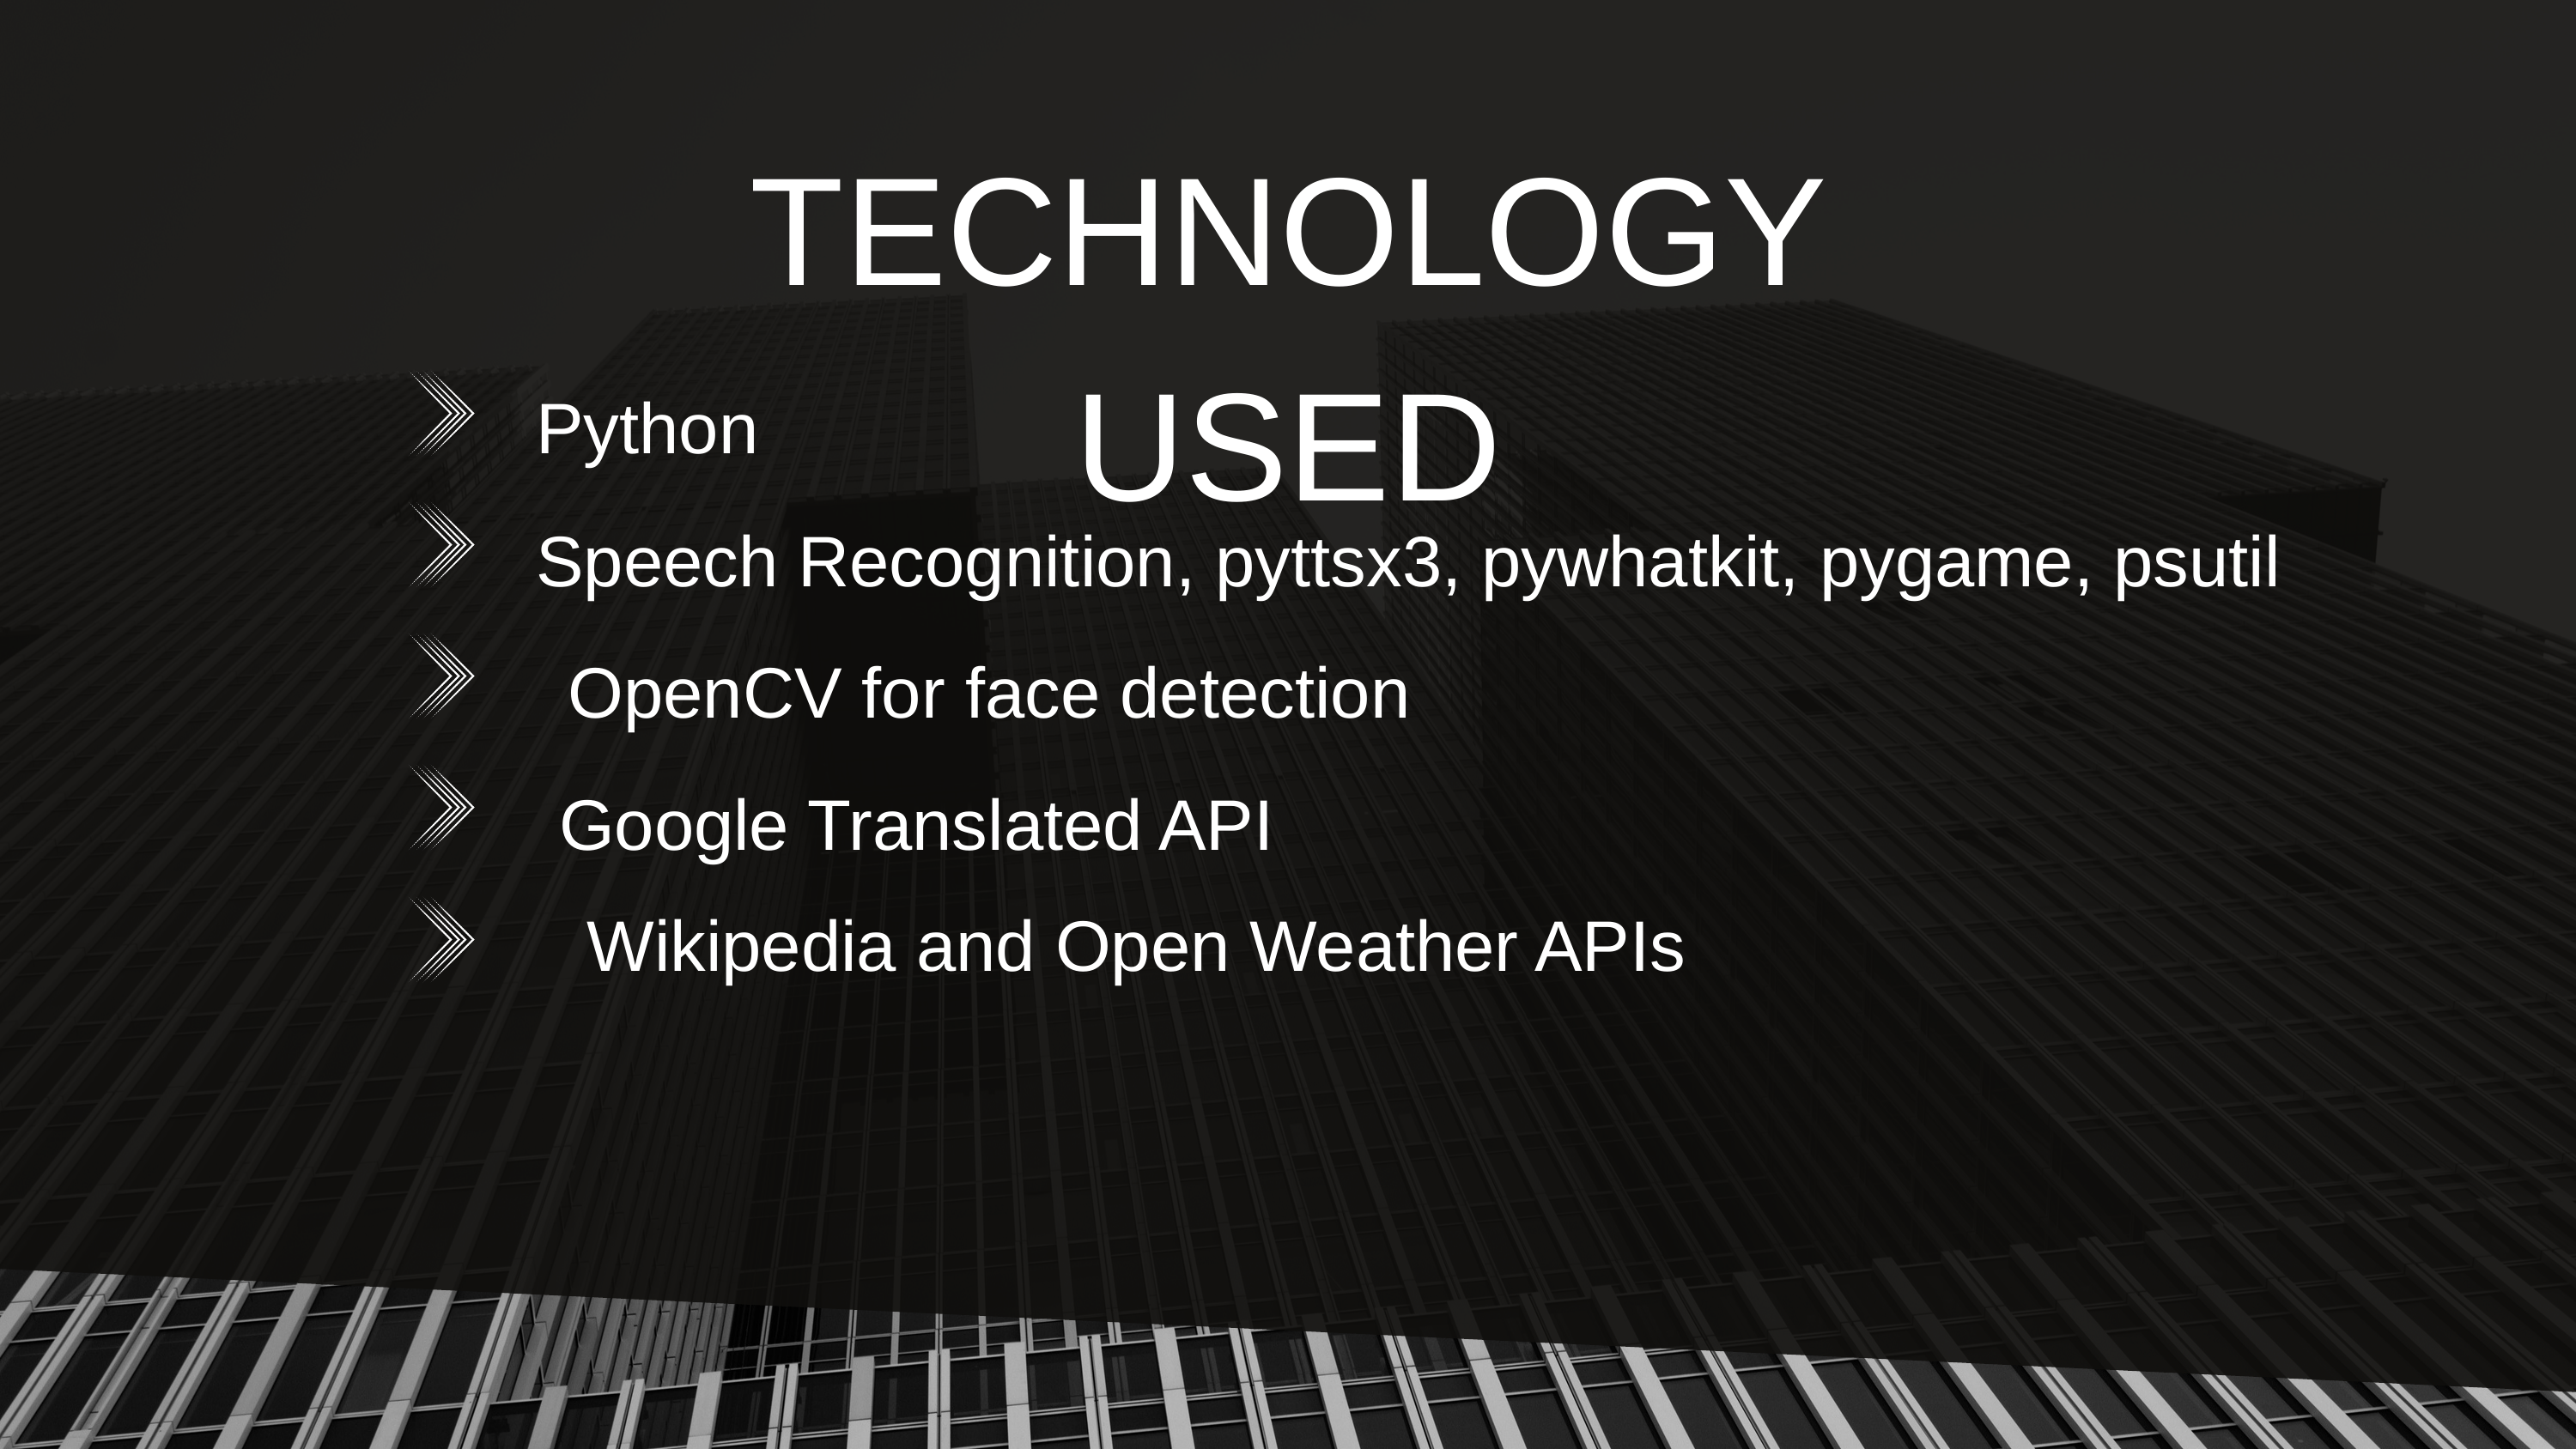

TECHNOLOGY USED
Python

Speech Recognition, pyttsx3, pywhatkit, pygame, psutil

OpenCV for face detection

Google Translated API

Wikipedia and Open Weather APIs